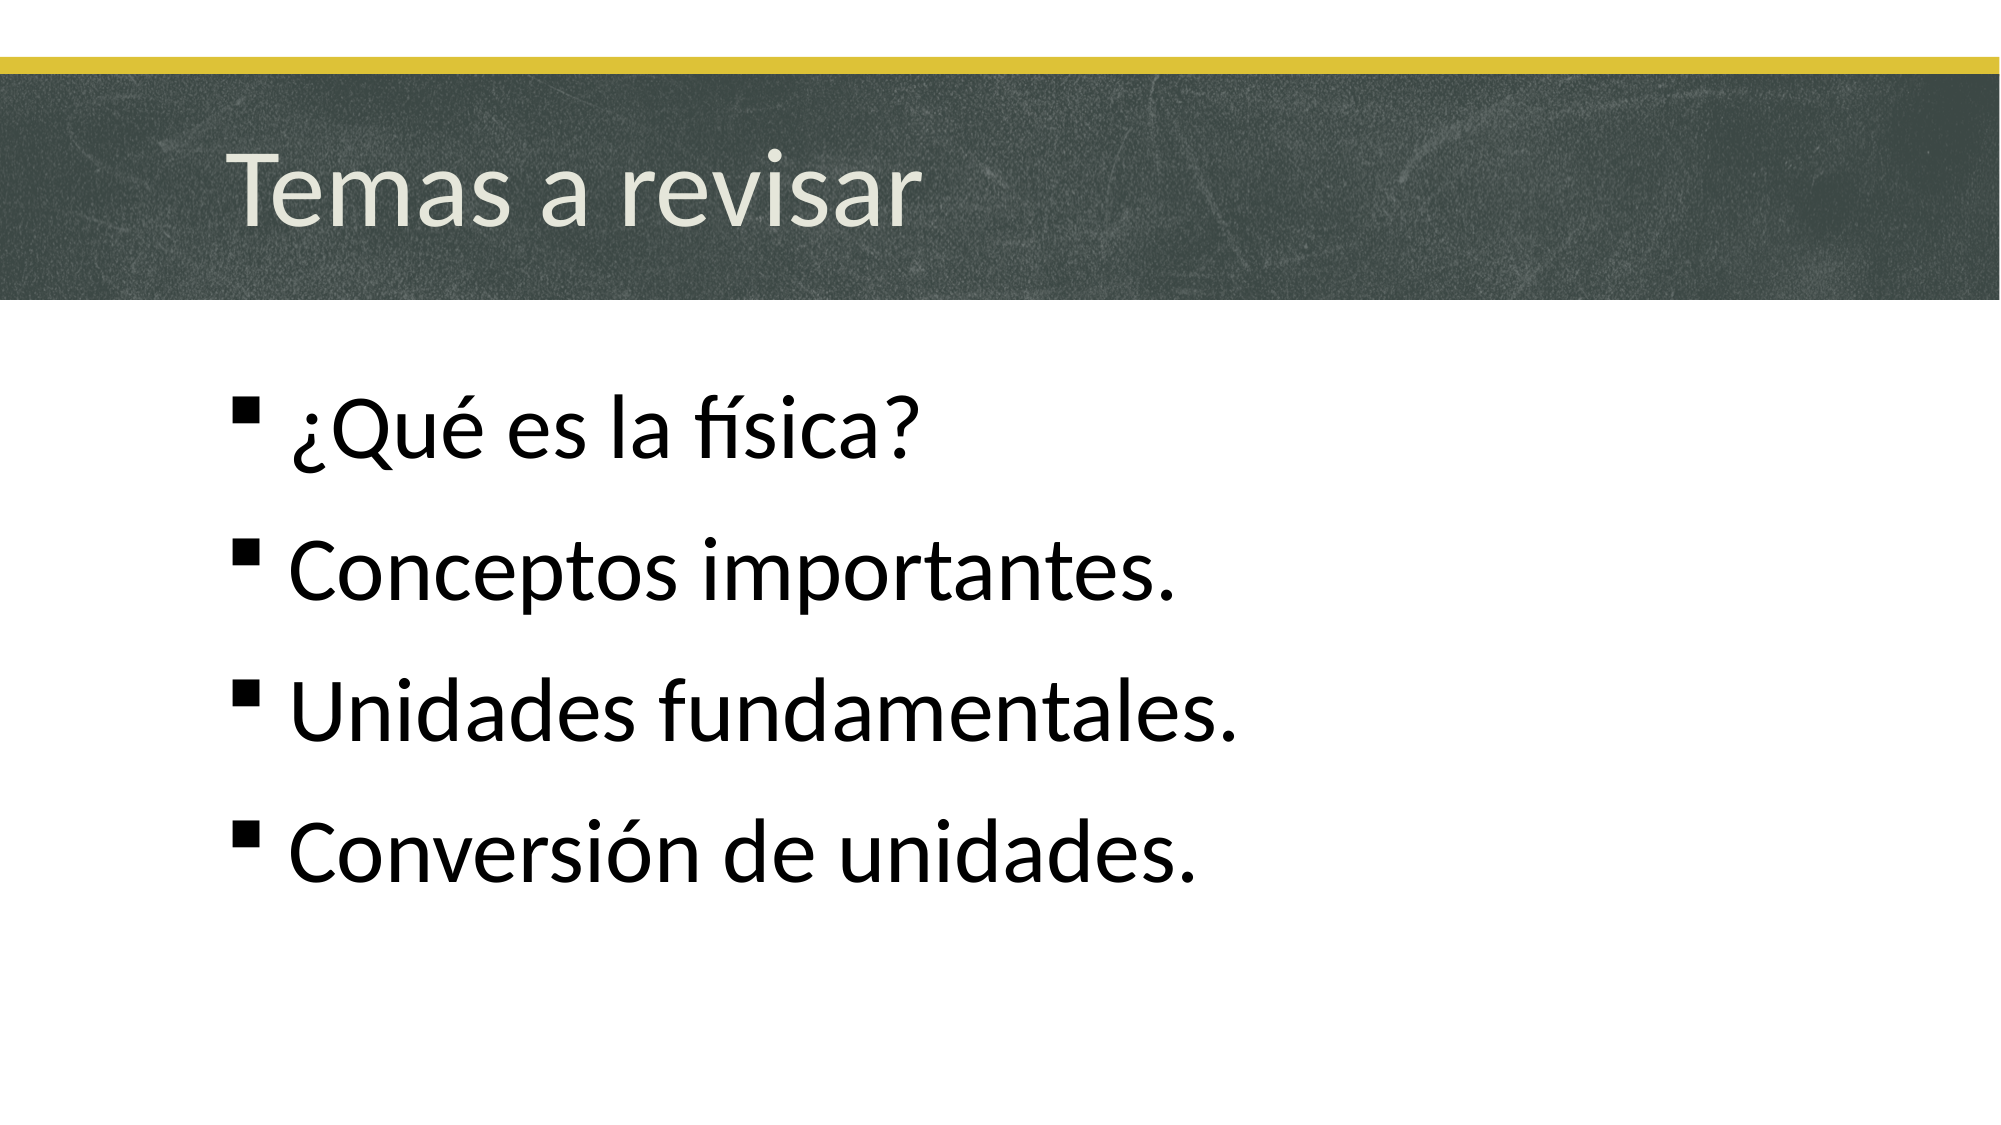

# Temas a revisar
 ¿Qué es la física?
 Conceptos importantes.
 Unidades fundamentales.
 Conversión de unidades.